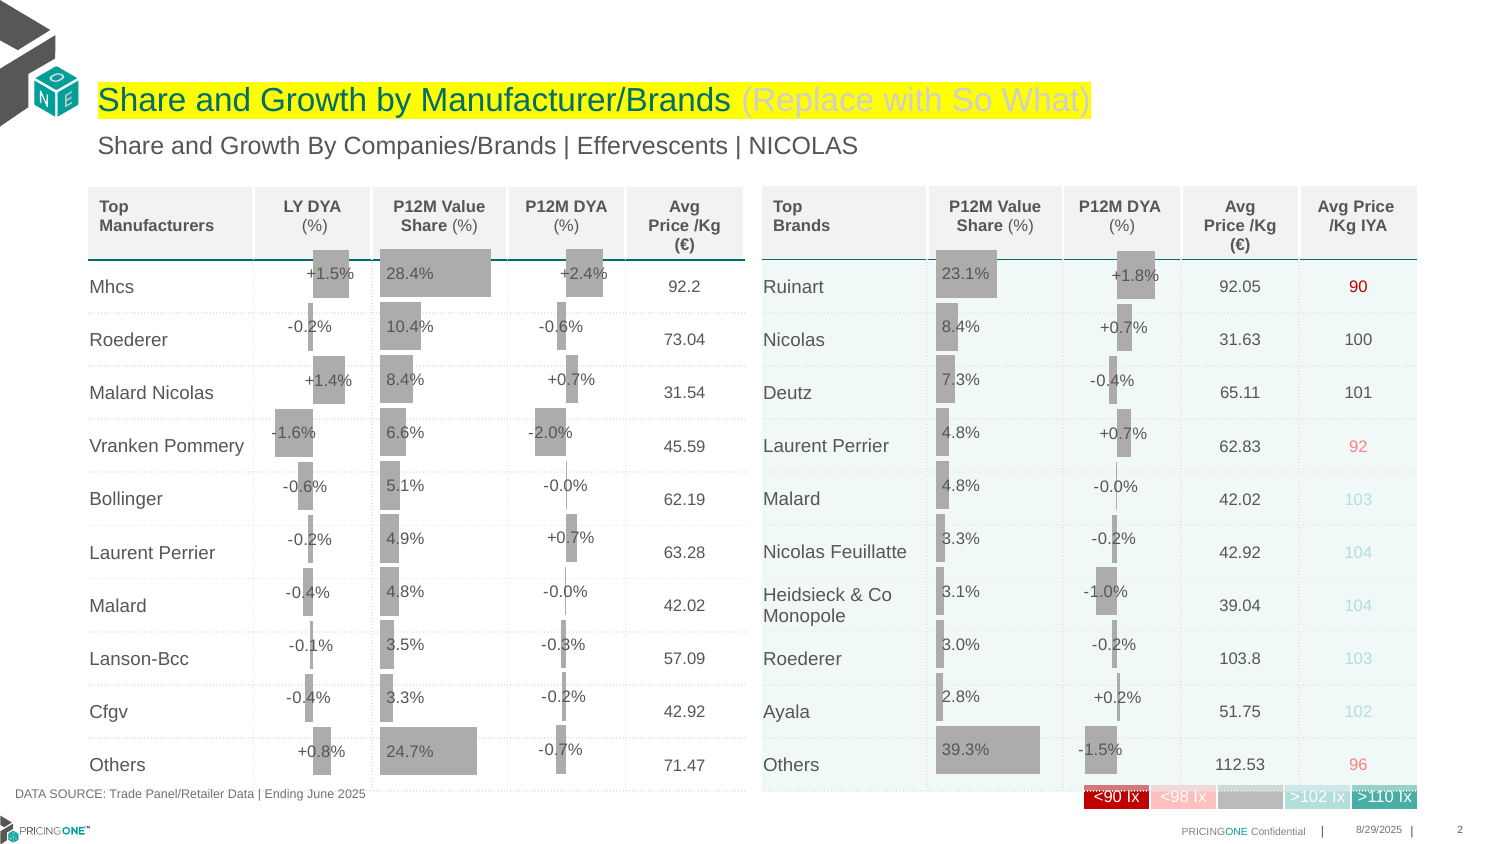

# Share and Growth by Manufacturer/Brands (Replace with So What)

Share and Growth By Companies/Brands | Effervescents | NICOLAS
| Top Brands | P12M Value Share (%) | P12M DYA (%) | Avg Price /Kg (€) | Avg Price /Kg IYA |
| --- | --- | --- | --- | --- |
| Ruinart |  |  | 92.05 | 90 |
| Nicolas |  |  | 31.63 | 100 |
| Deutz |  |  | 65.11 | 101 |
| Laurent Perrier |  |  | 62.83 | 92 |
| Malard |  |  | 42.02 | 103 |
| Nicolas Feuillatte |  |  | 42.92 | 104 |
| Heidsieck & Co Monopole |  |  | 39.04 | 104 |
| Roederer |  |  | 103.8 | 103 |
| Ayala |  |  | 51.75 | 102 |
| Others |  |  | 112.53 | 96 |
| Top Manufacturers | LY DYA (%) | P12M Value Share (%) | P12M DYA (%) | Avg Price /Kg (€) |
| --- | --- | --- | --- | --- |
| Mhcs |  |  |  | 92.2 |
| Roederer |  |  |  | 73.04 |
| Malard Nicolas |  |  |  | 31.54 |
| Vranken Pommery |  |  |  | 45.59 |
| Bollinger |  |  |  | 62.19 |
| Laurent Perrier |  |  |  | 63.28 |
| Malard |  |  |  | 42.02 |
| Lanson-Bcc |  |  |  | 57.09 |
| Cfgv |  |  |  | 42.92 |
| Others |  |  |  | 71.47 |

### Chart

| Category | Share DYA P12M |
|---|---|
| None | 0.023731325431490258 |

### Chart

| Category | Value Share P12M |
|---|---|
| None | 0.28385236830060073 |

### Chart

| Category | Share DYA LY |
|---|---|
| None | 0.01515758724334465 |

### Chart

| Category | Value Share |
|---|---|
| None | 0.23103044877265672 |

### Chart

| Category | Share DYA |
|---|---|
| None | 0.0184863211490017 |
DATA SOURCE: Trade Panel/Retailer Data | Ending June 2025
| <90 Ix | <98 Ix |  | >102 Ix | >110 Ix |
| --- | --- | --- | --- | --- |

8/29/2025
2